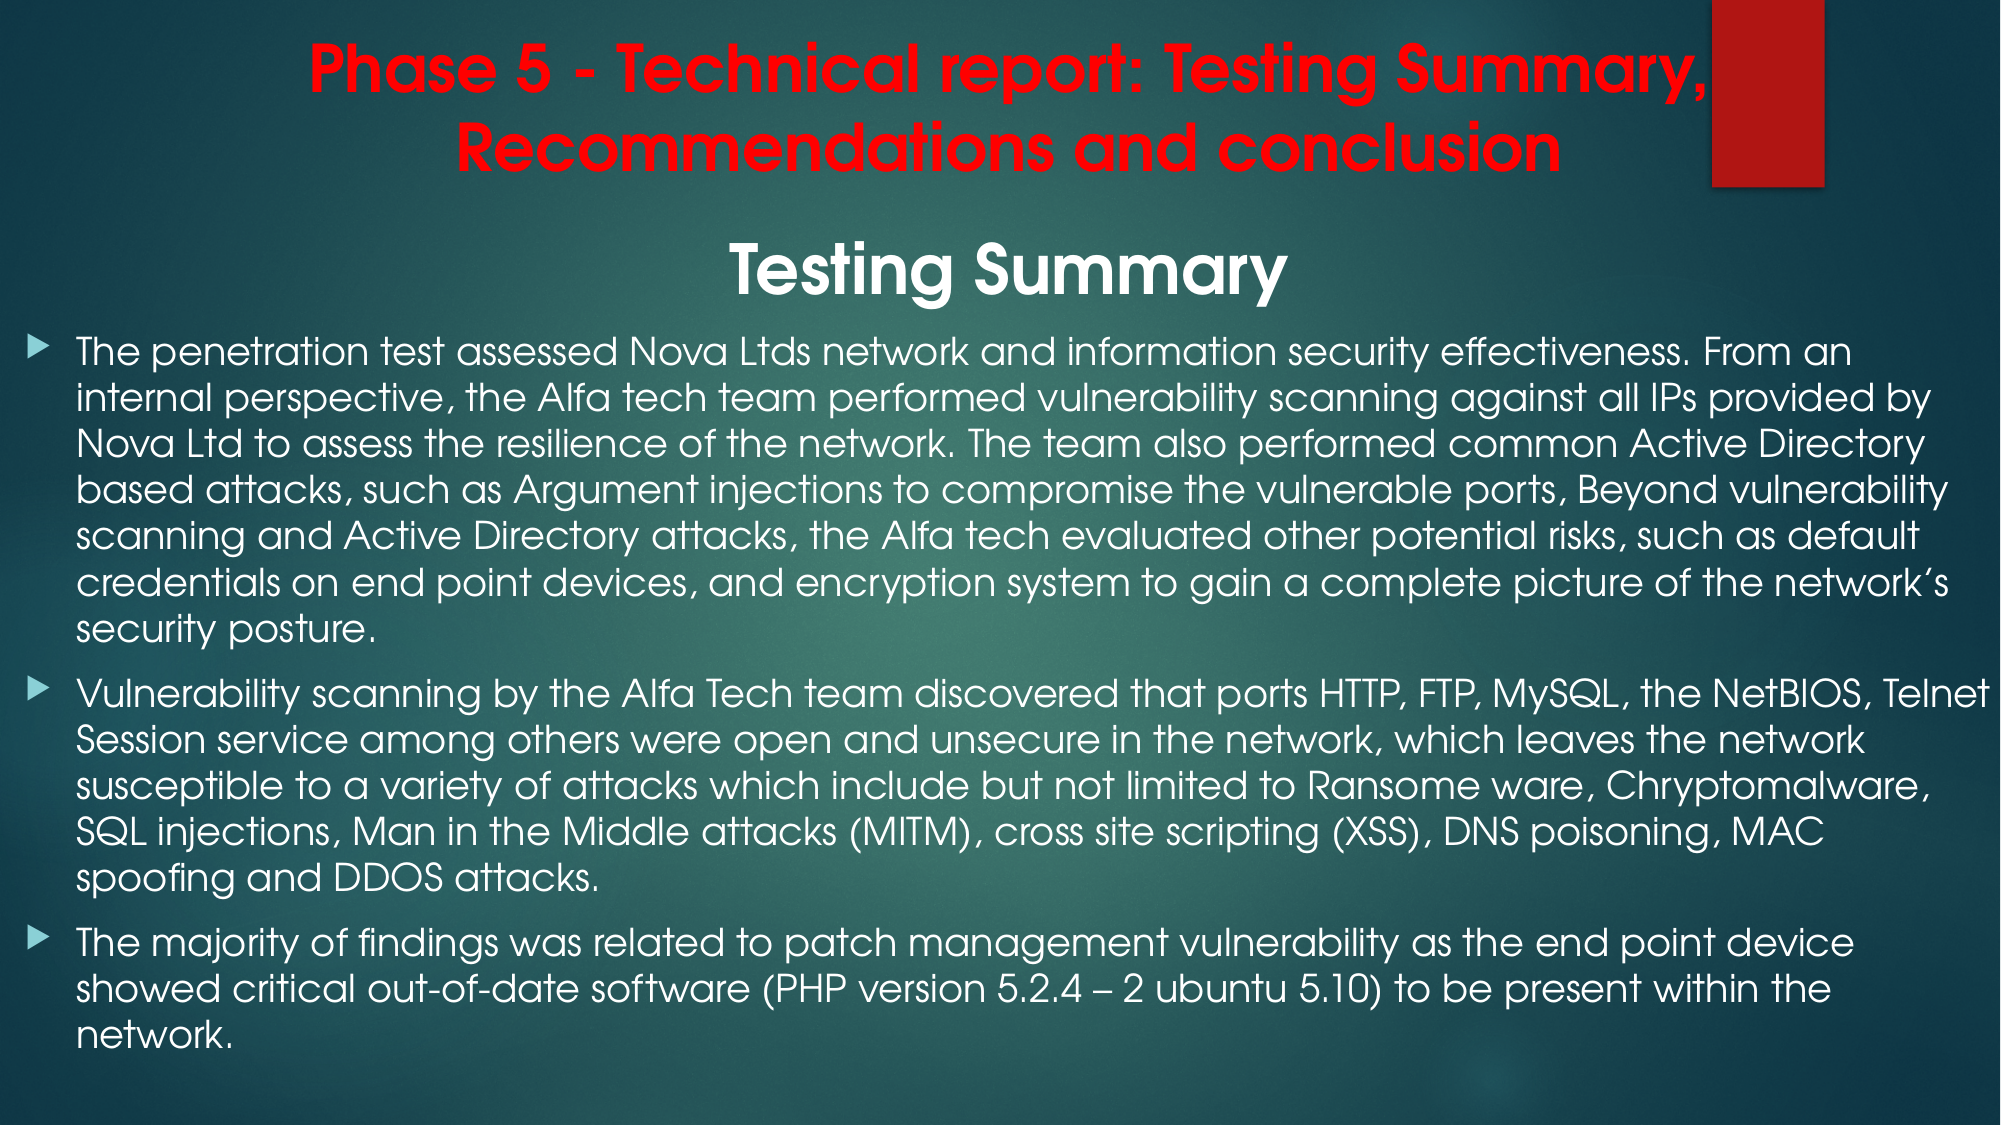

# Phase 5 - Technical report: Testing Summary, Recommendations and conclusion
Testing Summary
The penetration test assessed Nova Ltds network and information security effectiveness. From an internal perspective, the Alfa tech team performed vulnerability scanning against all IPs provided by Nova Ltd to assess the resilience of the network. The team also performed common Active Directory based attacks, such as Argument injections to compromise the vulnerable ports, Beyond vulnerability scanning and Active Directory attacks, the Alfa tech evaluated other potential risks, such as default credentials on end point devices, and encryption system to gain a complete picture of the network’s security posture.
Vulnerability scanning by the Alfa Tech team discovered that ports HTTP, FTP, MySQL, the NetBIOS, Telnet Session service among others were open and unsecure in the network, which leaves the network susceptible to a variety of attacks which include but not limited to Ransome ware, Chryptomalware, SQL injections, Man in the Middle attacks (MITM), cross site scripting (XSS), DNS poisoning, MAC spoofing and DDOS attacks.
The majority of findings was related to patch management vulnerability as the end point device showed critical out-of-date software (PHP version 5.2.4 – 2 ubuntu 5.10) to be present within the network.